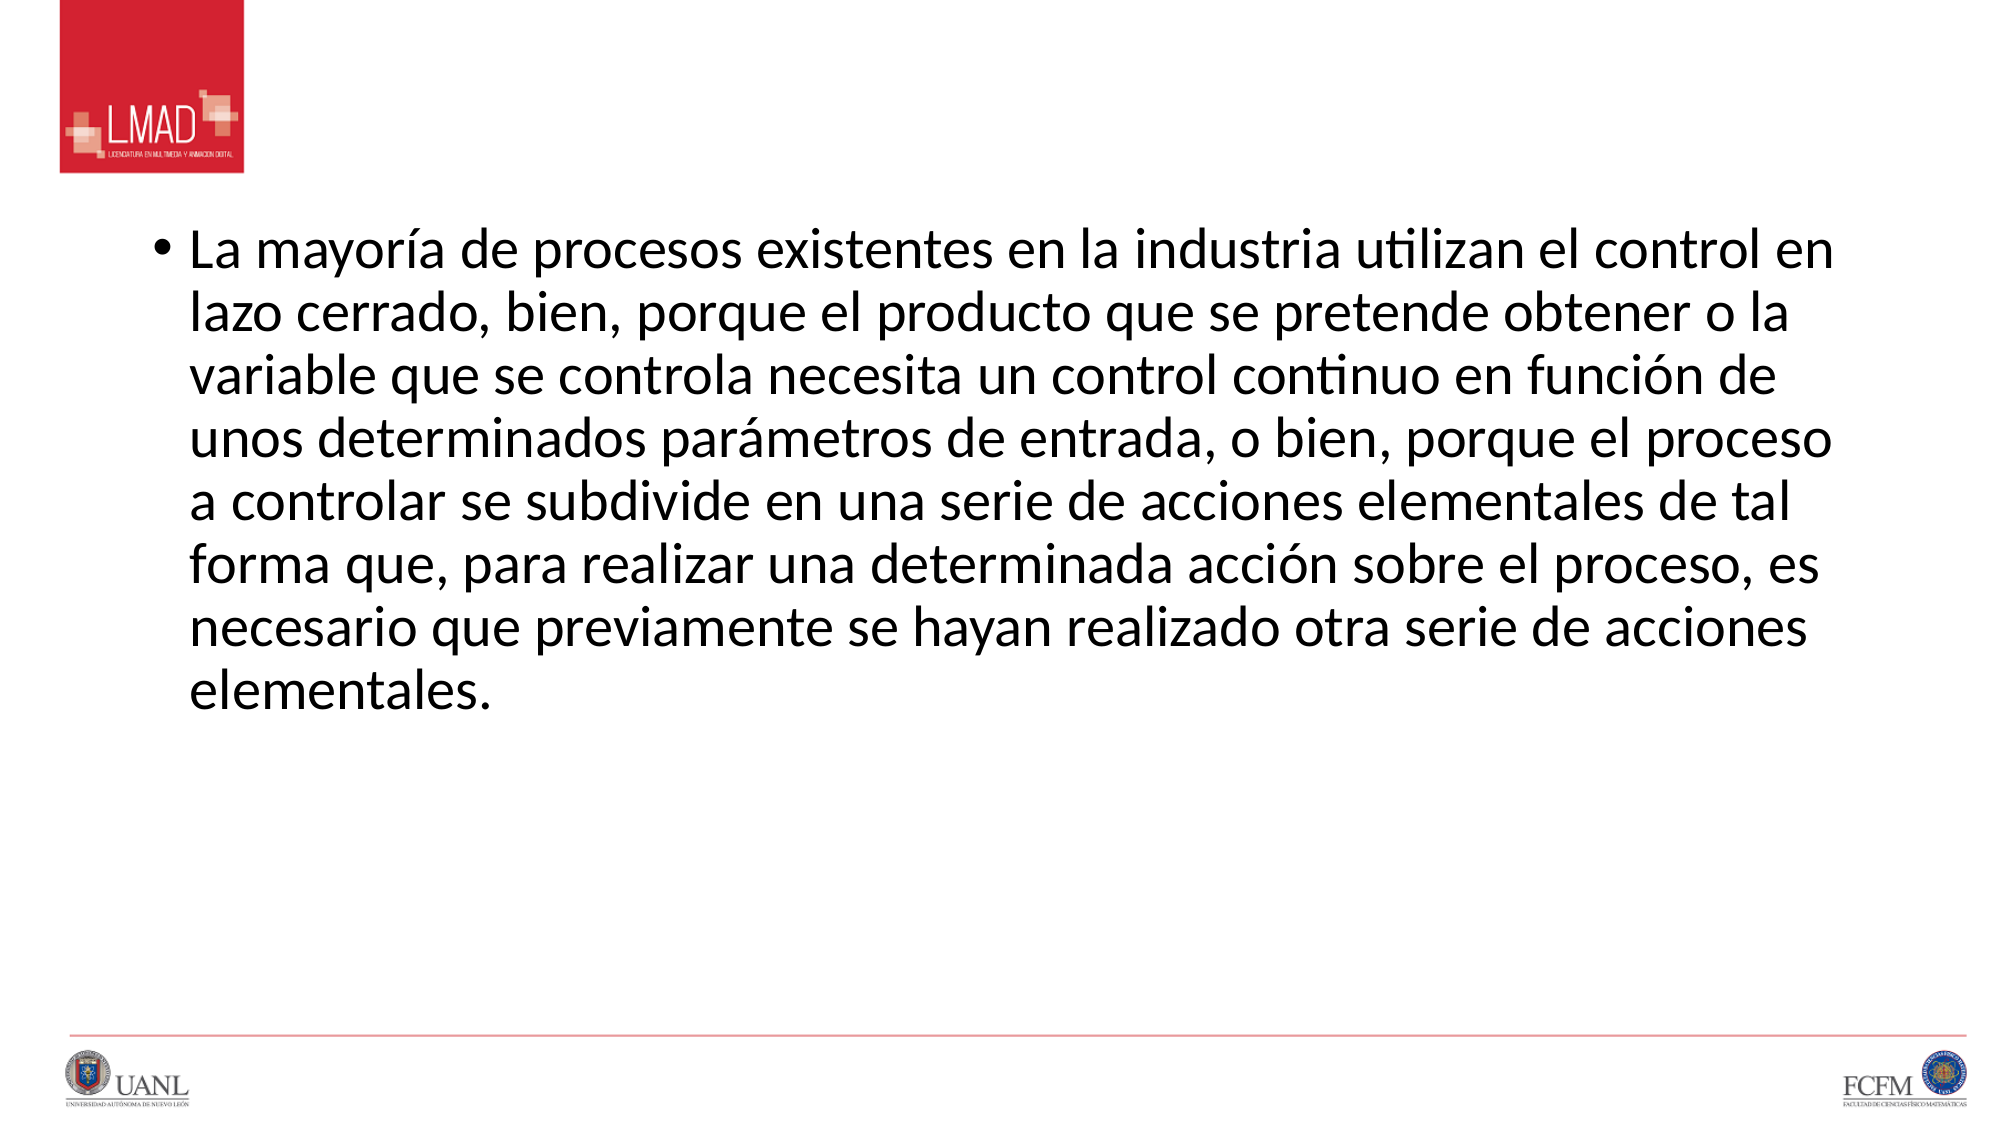

#
La mayoría de procesos existentes en la industria utilizan el control en lazo cerrado, bien, porque el producto que se pretende obtener o la variable que se controla necesita un control continuo en función de unos determinados parámetros de entrada, o bien, porque el proceso a controlar se subdivide en una serie de acciones elementales de tal forma que, para realizar una determinada acción sobre el proceso, es necesario que previamente se hayan realizado otra serie de acciones elementales.